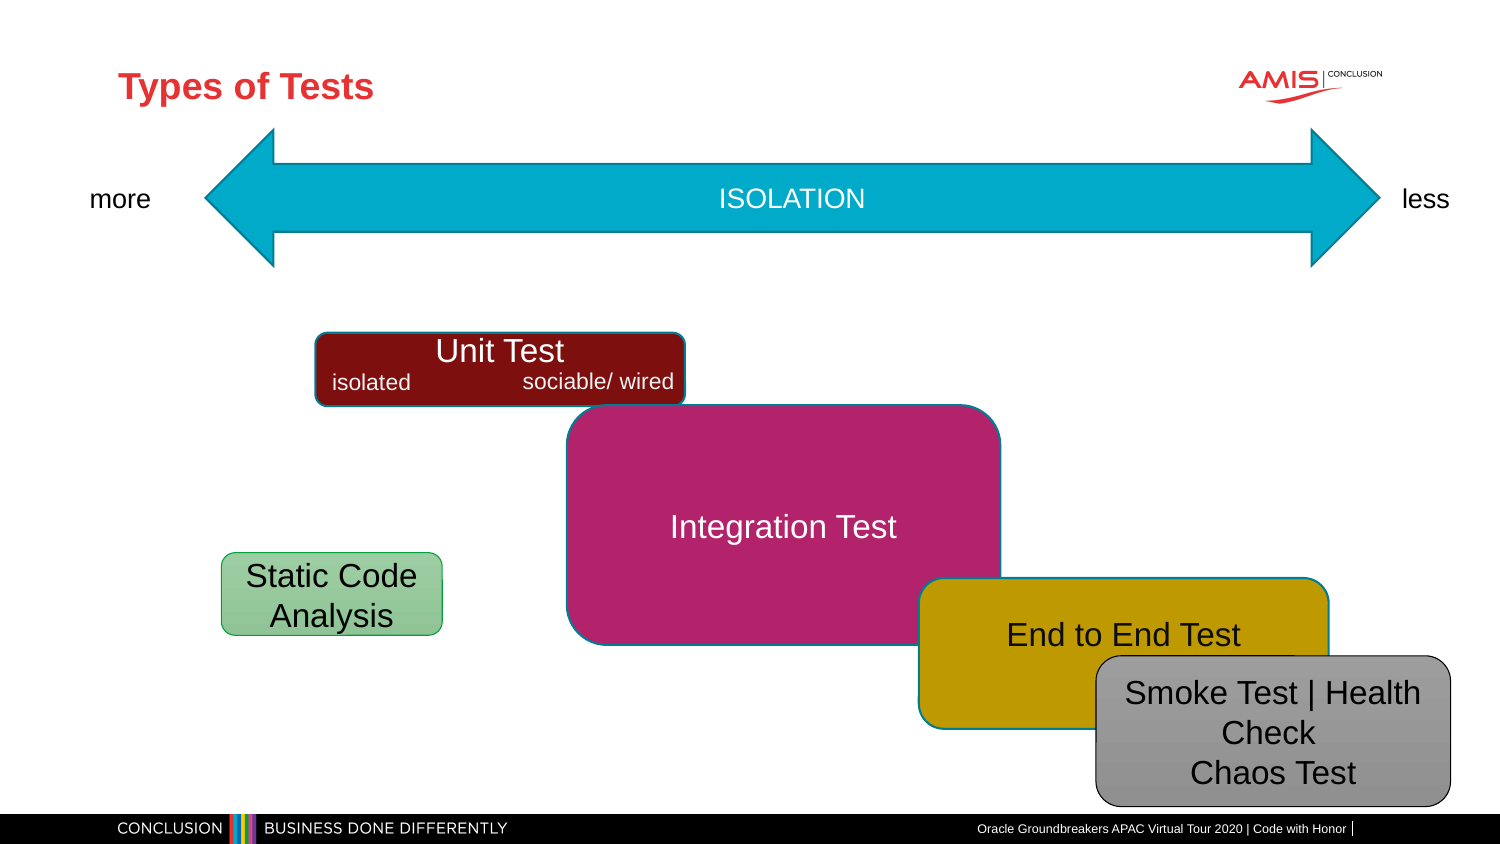

# Types of Tests
ISOLATION
less
more
Unit Test

sociable/ wired
isolated
Integration Test
Static Code Analysis
End to End Test

Smoke Test | Health Check
Chaos Test
Oracle Groundbreakers APAC Virtual Tour 2020 | Code with Honor